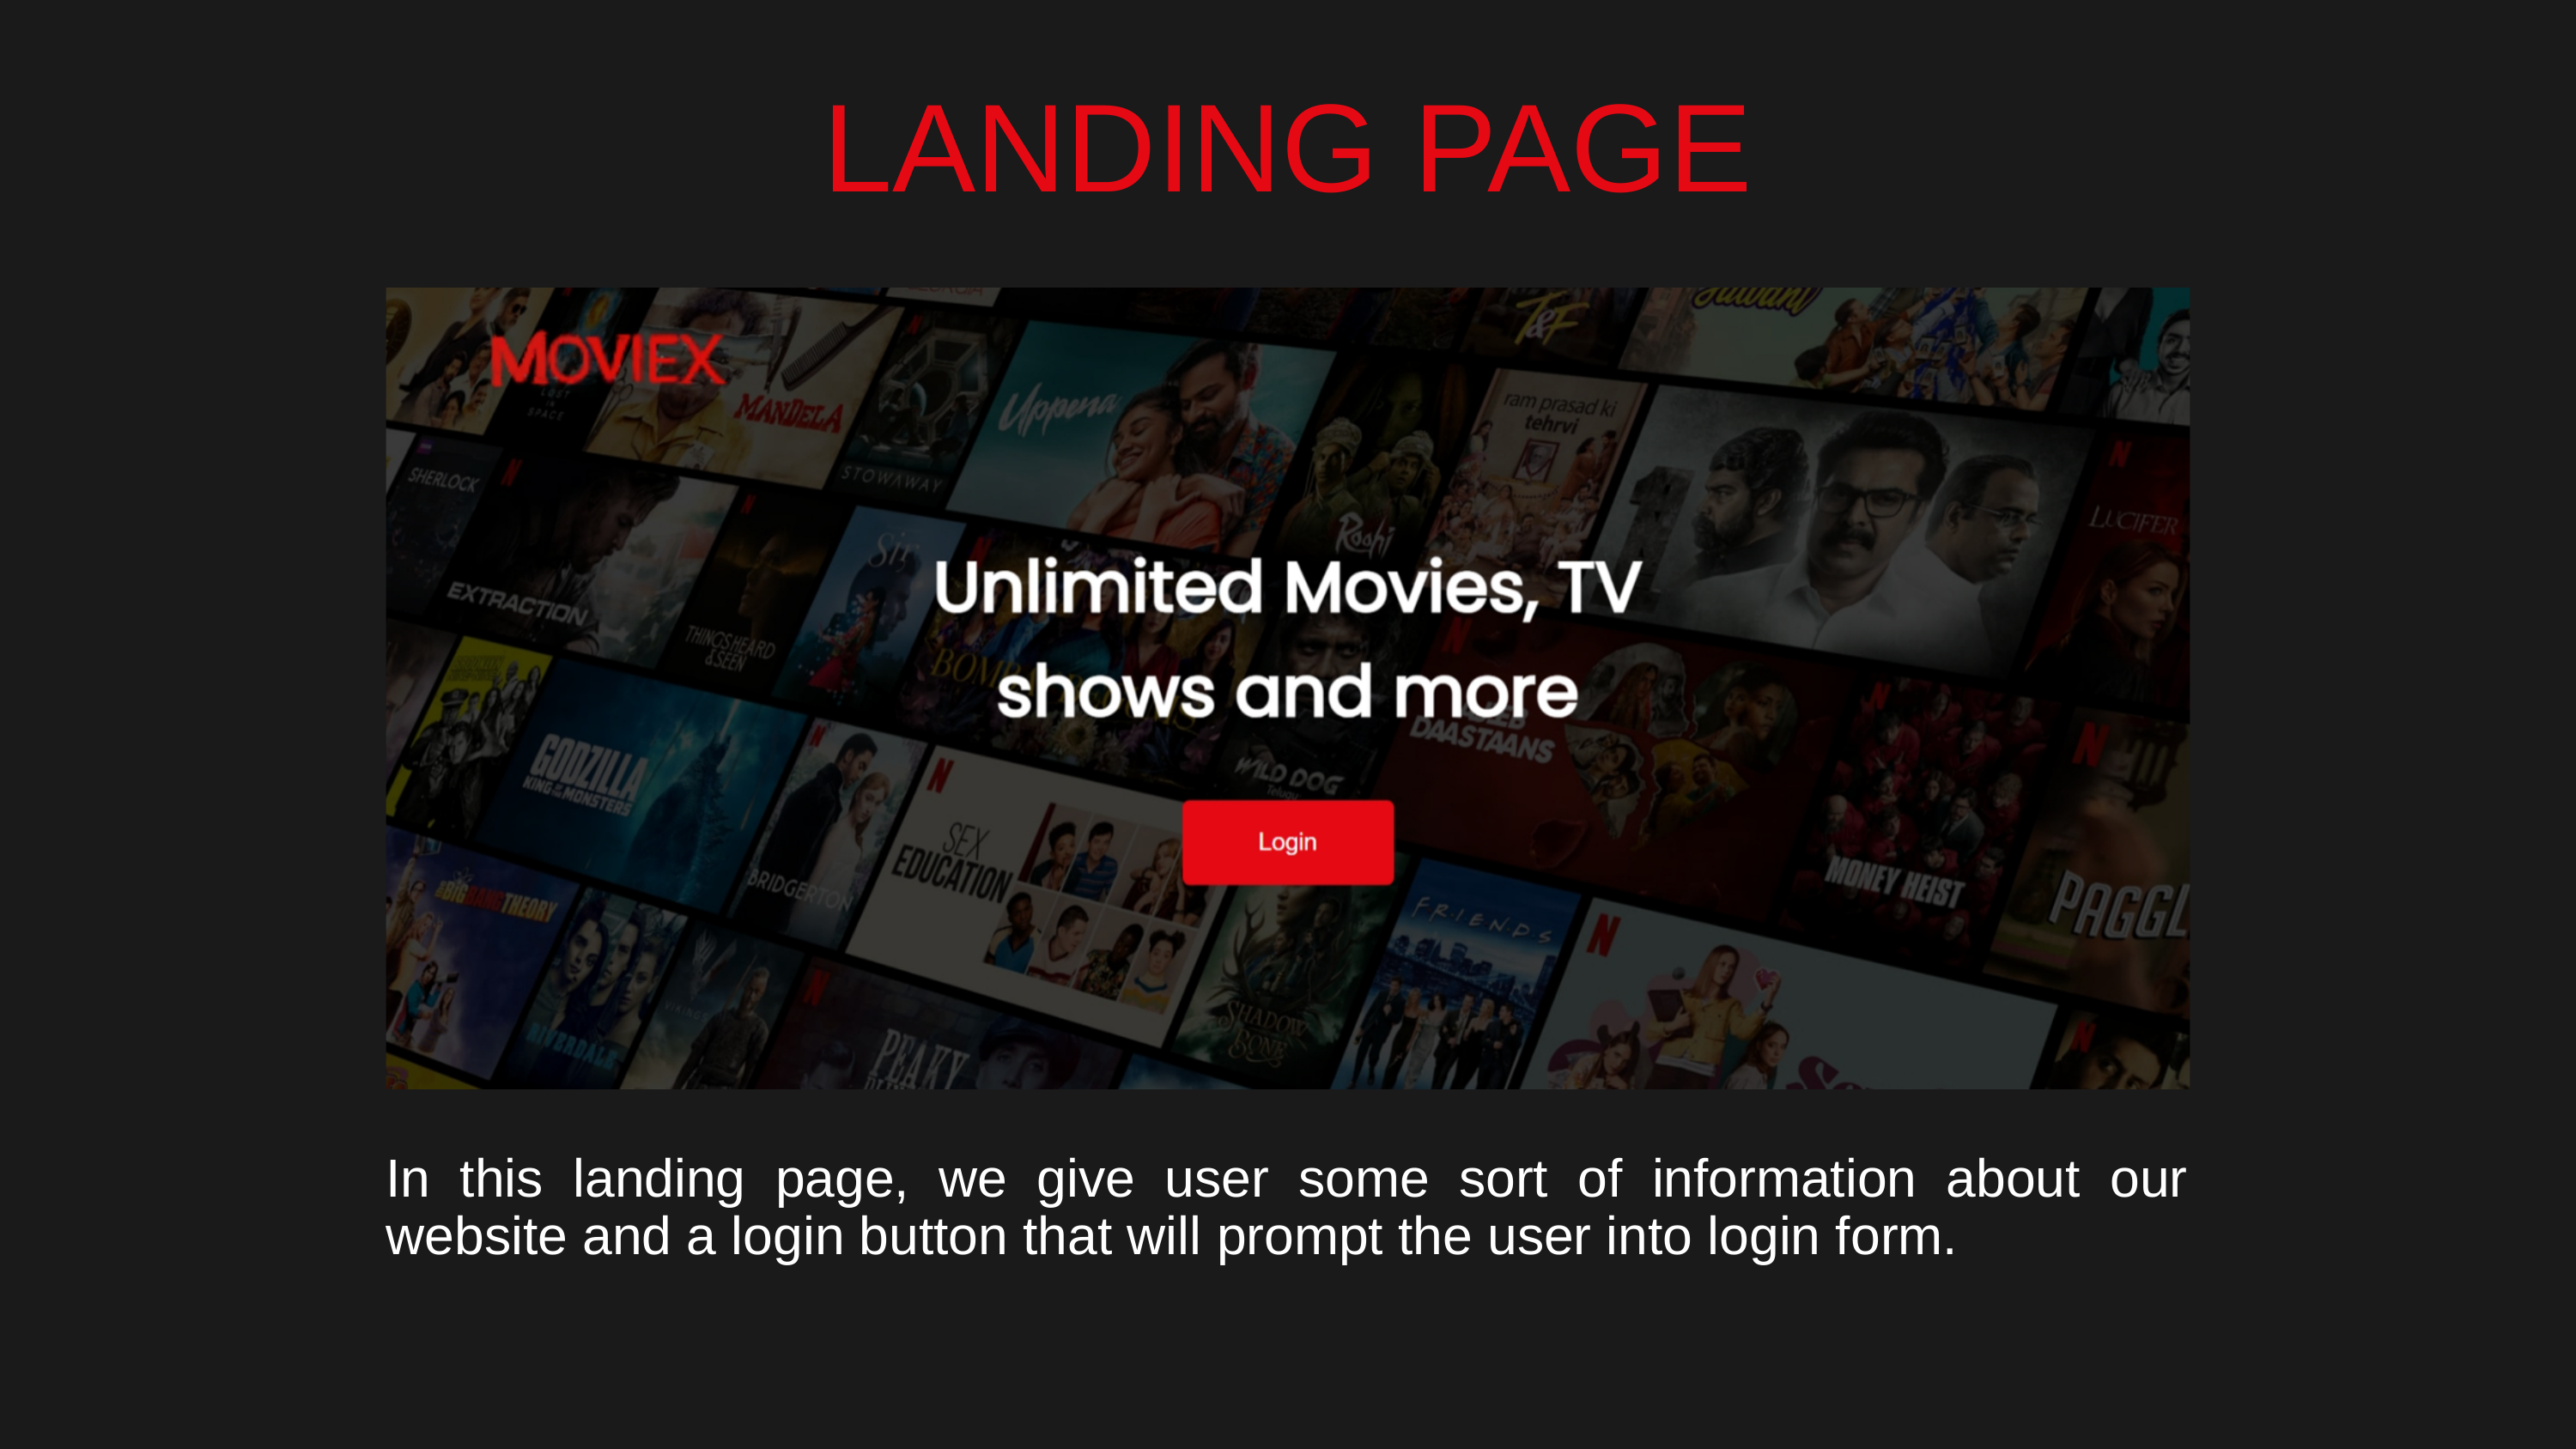

LANDING PAGE

In this landing page, we give user some sort of information about our website and a login button that will prompt the user into login form.